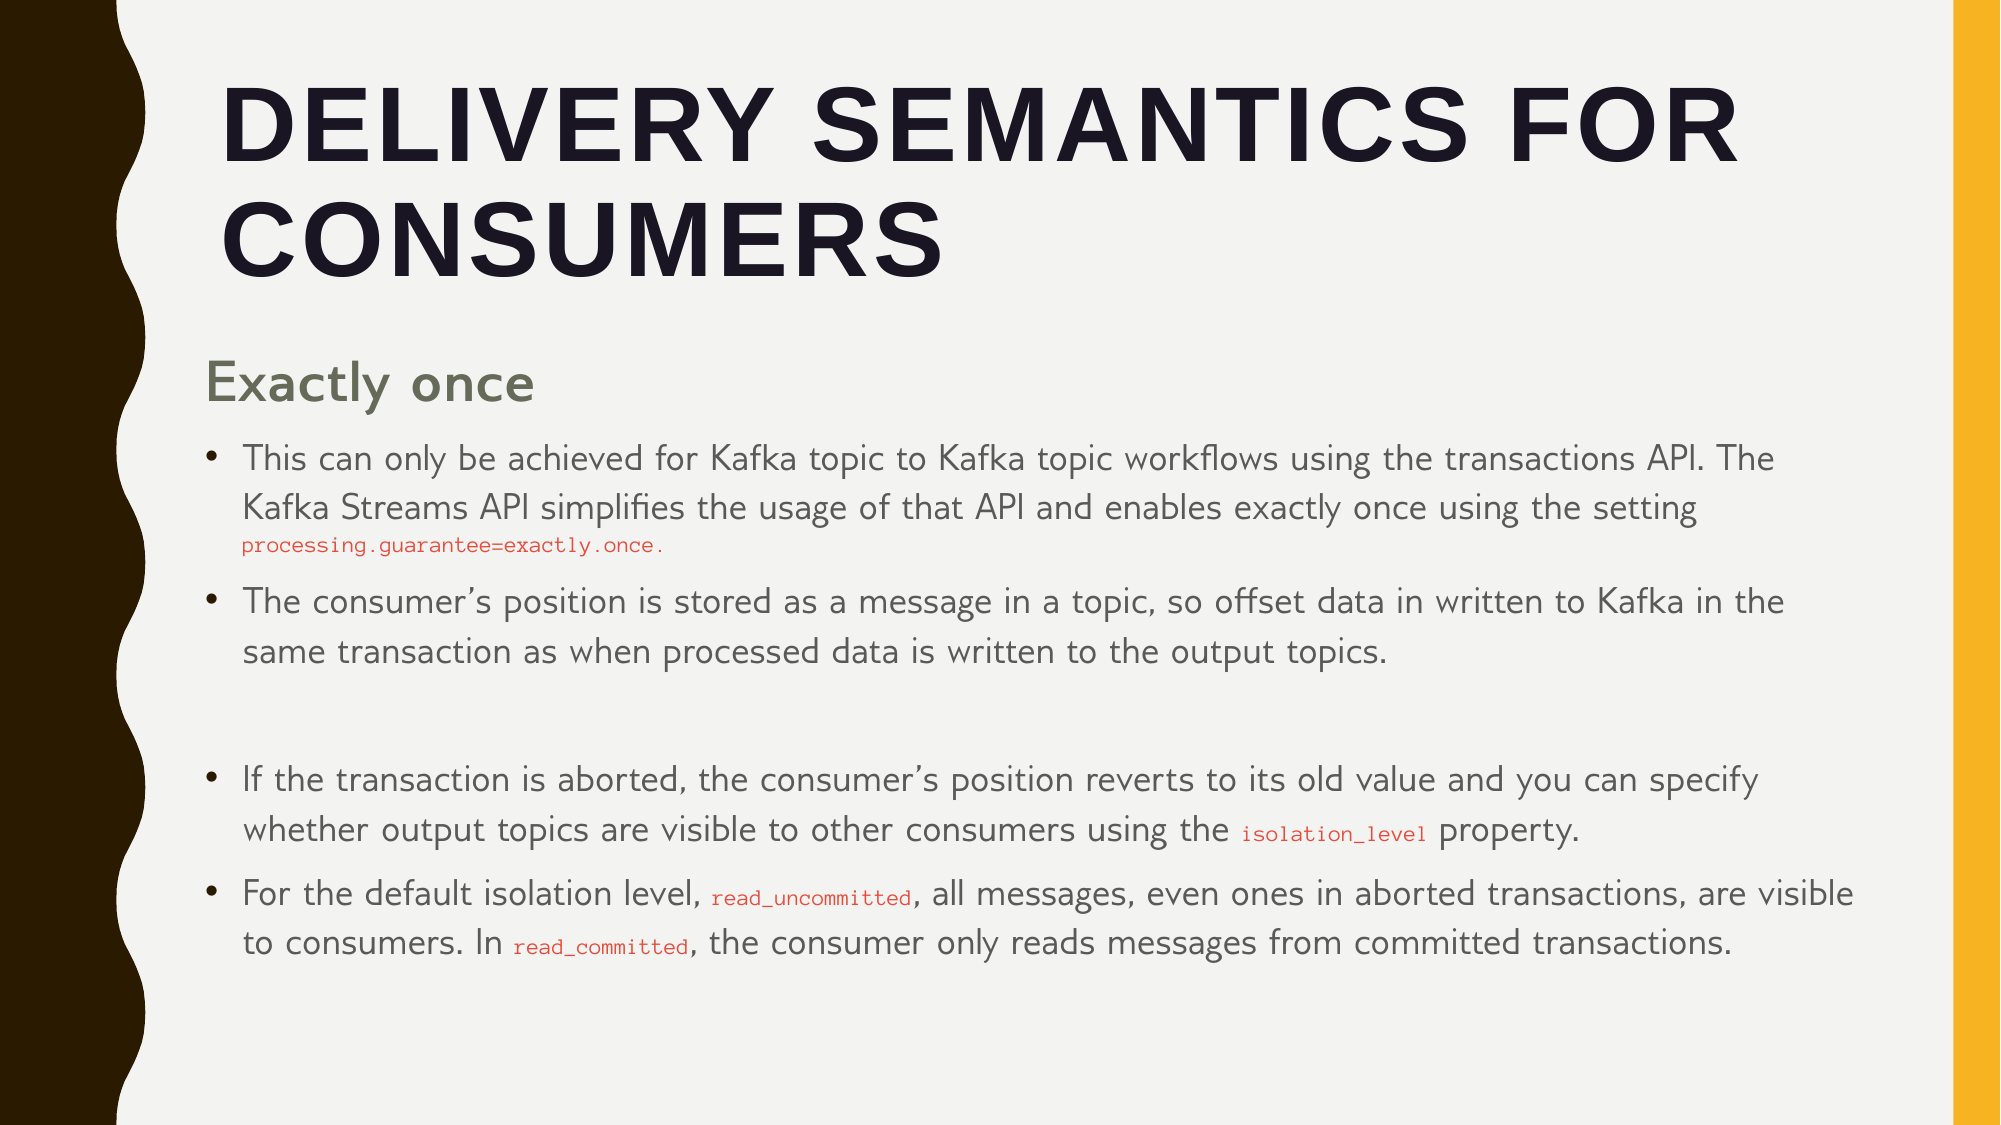

# Delivery semantics for consumers
Exactly once
This can only be achieved for Kafka topic to Kafka topic workflows using the transactions API. The Kafka Streams API simplifies the usage of that API and enables exactly once using the setting processing.guarantee=exactly.once.
The consumer’s position is stored as a message in a topic, so offset data in written to Kafka in the same transaction as when processed data is written to the output topics.

If the transaction is aborted, the consumer’s position reverts to its old value and you can specify whether output topics are visible to other consumers using the isolation_level property.
For the default isolation level, read_uncommitted, all messages, even ones in aborted transactions, are visible to consumers. In read_committed, the consumer only reads messages from committed transactions.